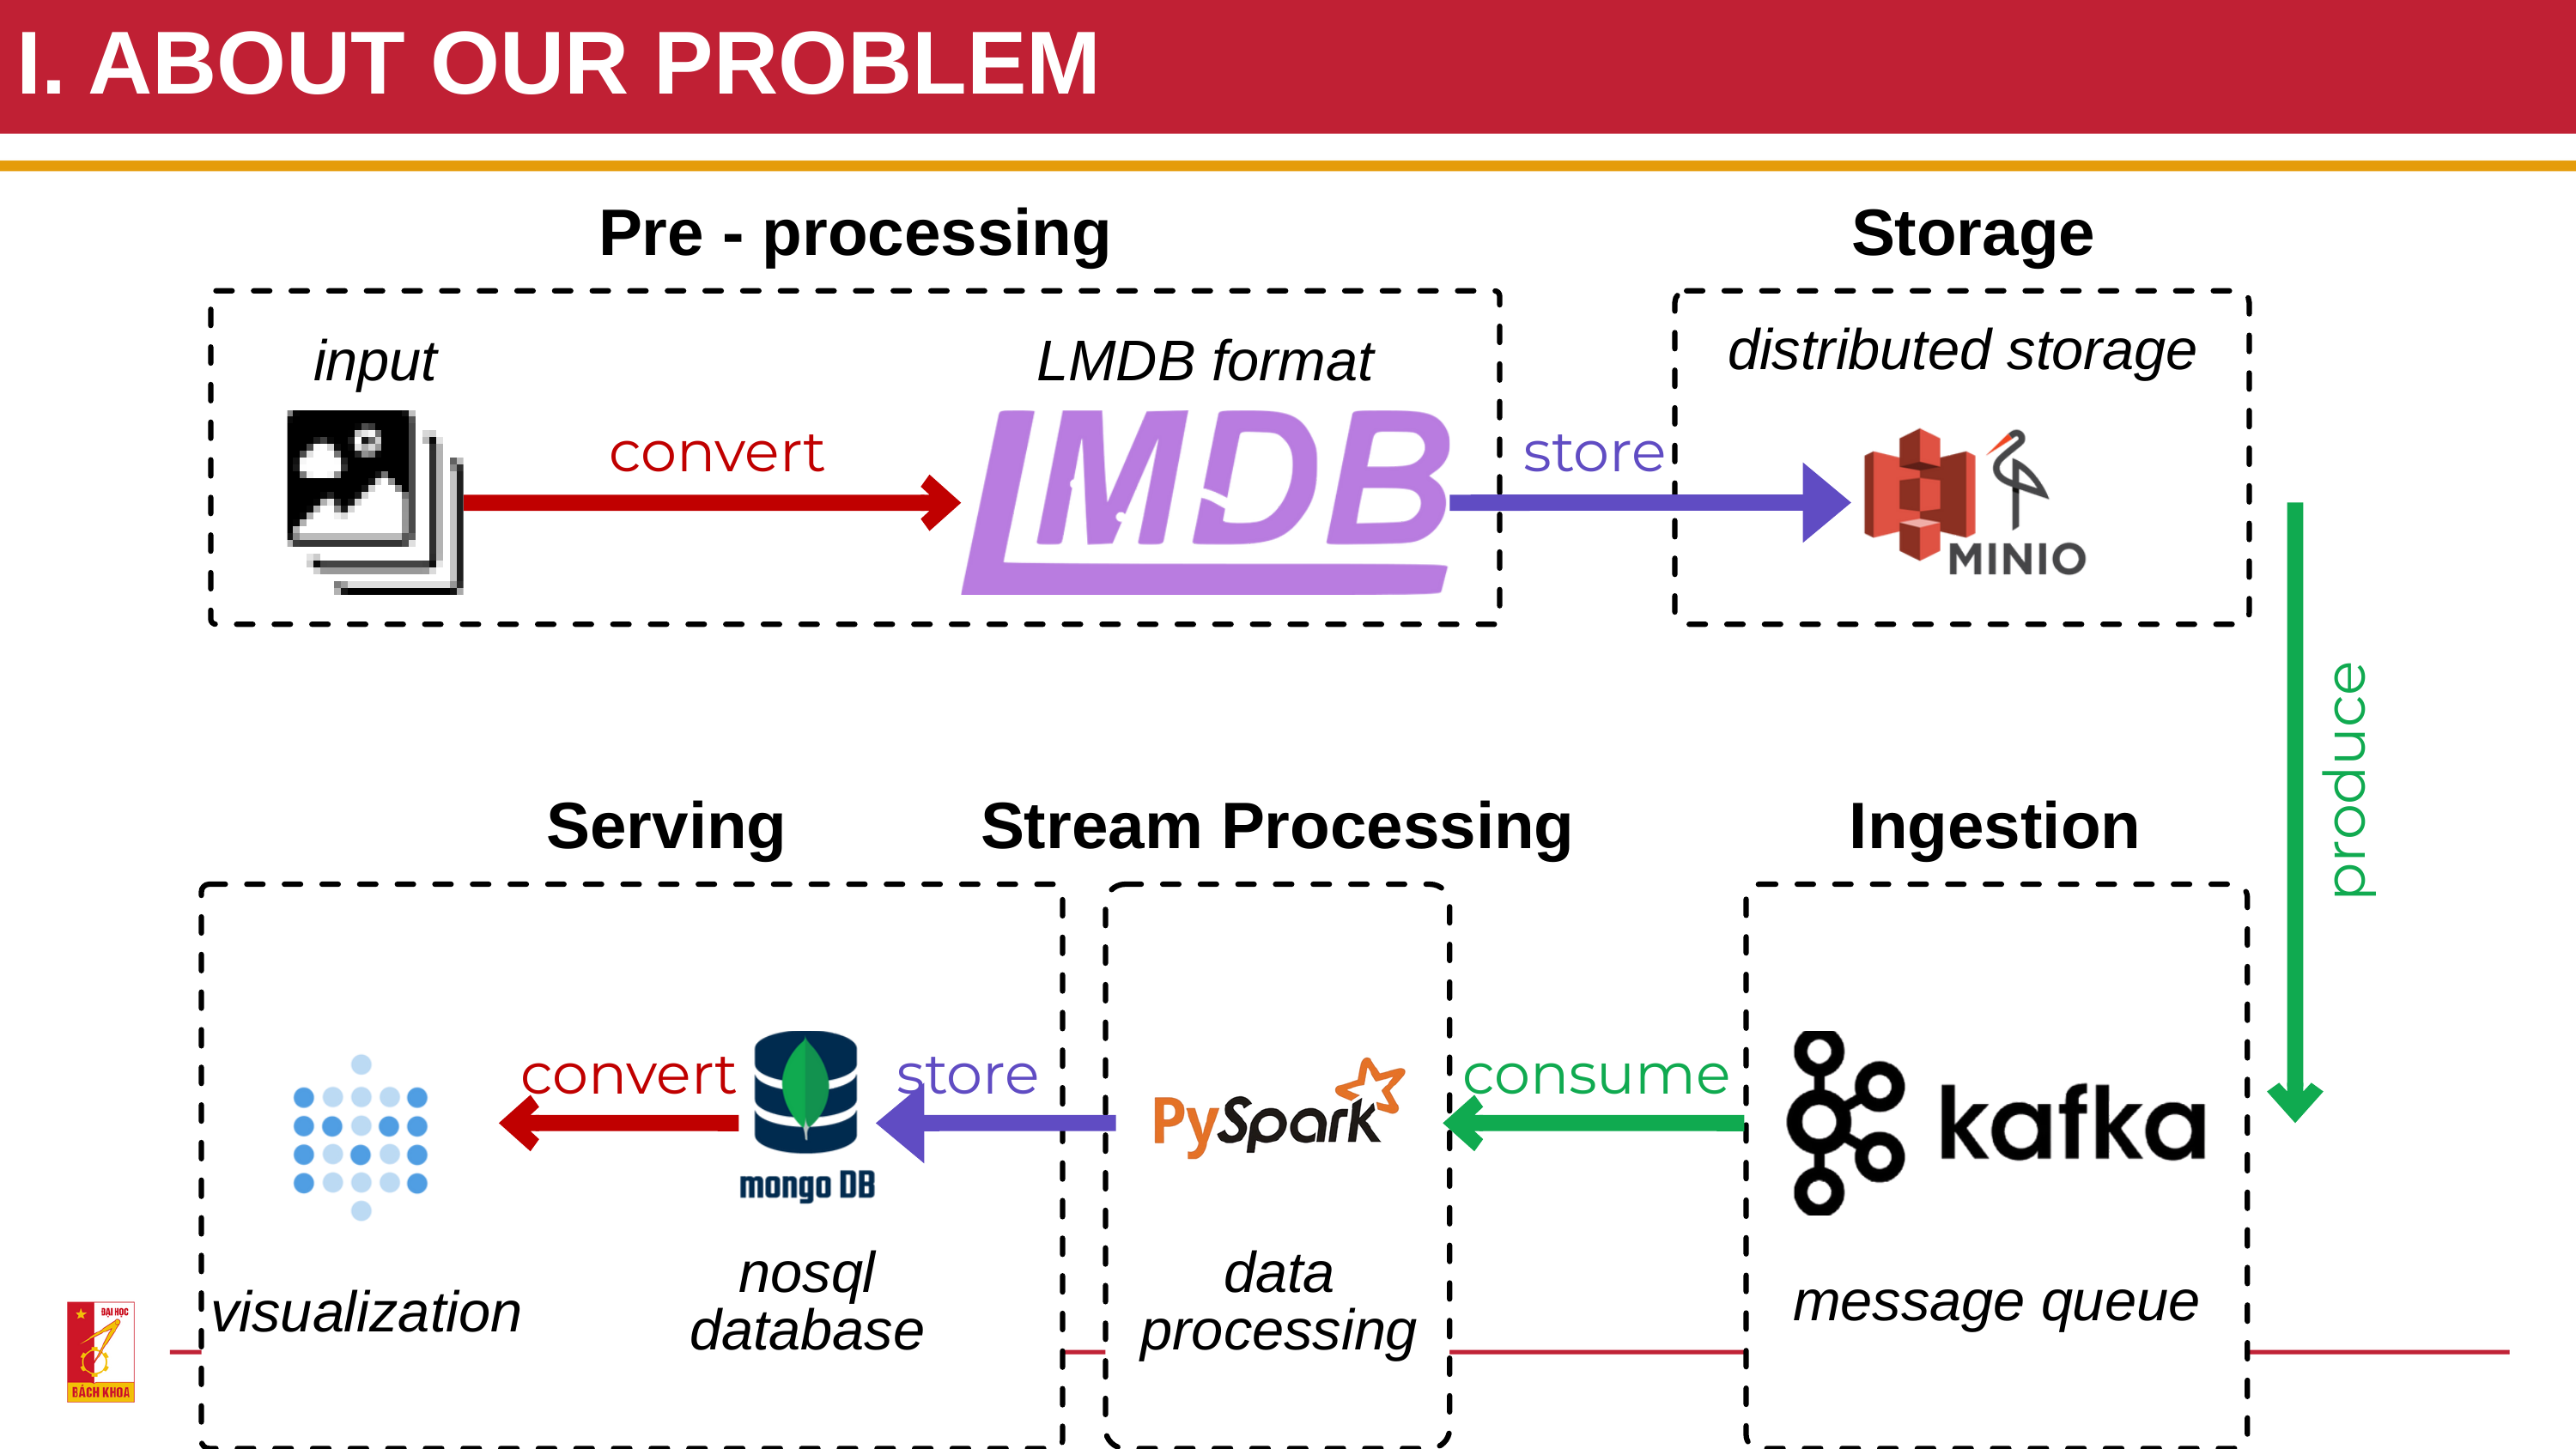

I. ABOUT OUR PROBLEM
Pre - processing
Storage

input
LMDB format
distributed storage

convert
store

produce
Serving
Stream Processing
Ingestion

store
convert
consume

nosql database
data processing
visualization
message queue